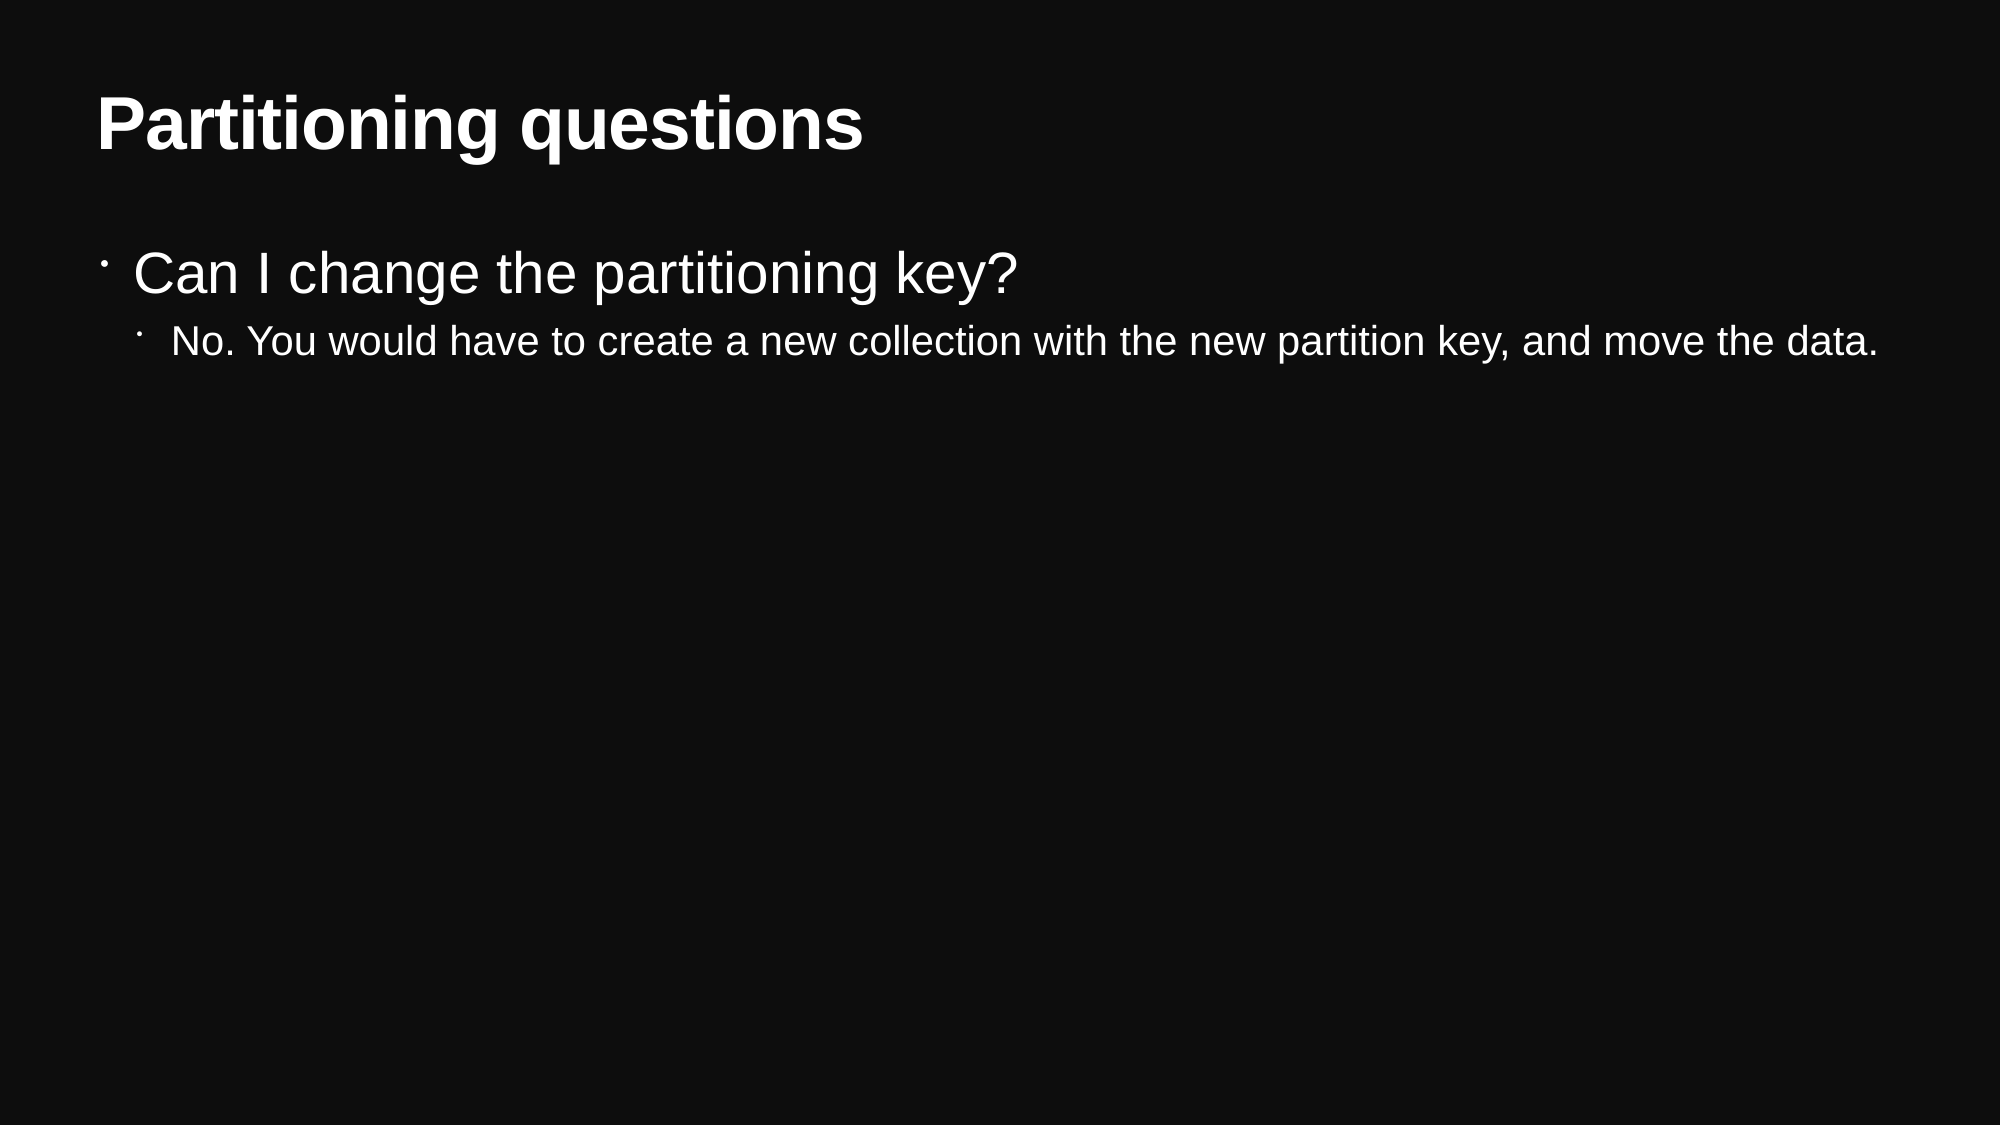

# Partitioning questions
Can I change the partitioning key?
No. You would have to create a new collection with the new partition key, and move the data.